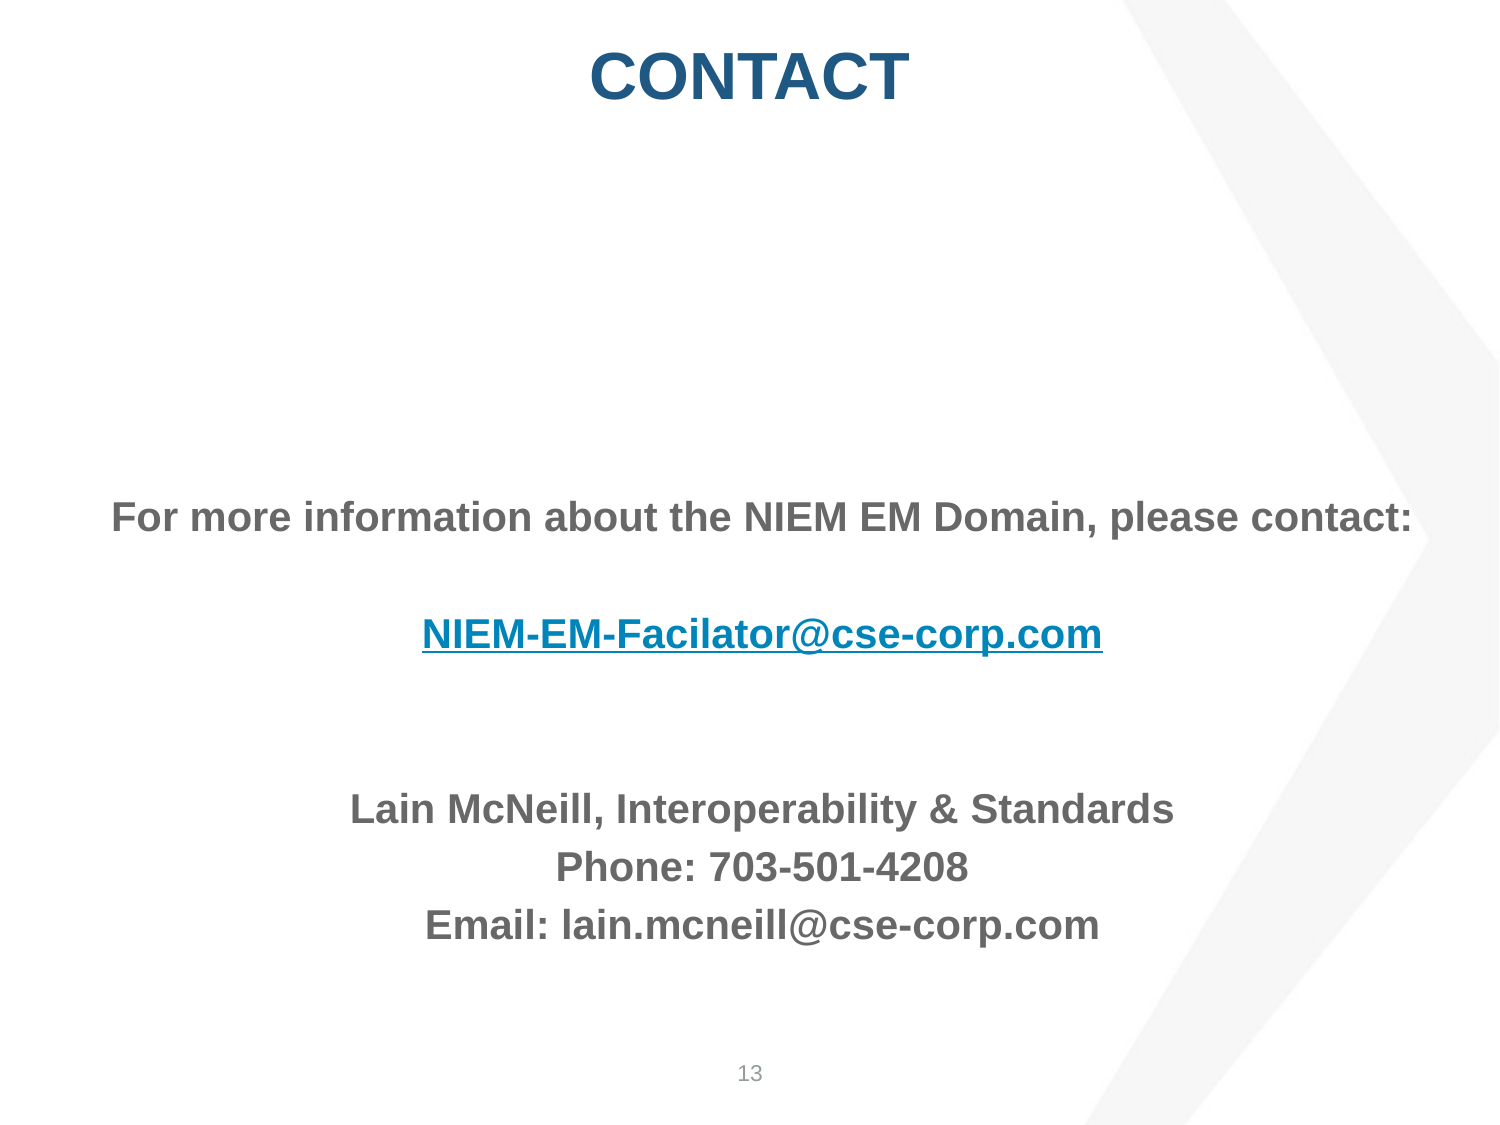

# CONTACT
For more information about the NIEM EM Domain, please contact:

NIEM-EM-Facilator@cse-corp.com

Lain McNeill, Interoperability & Standards
Phone: 703-501-4208
Email: lain.mcneill@cse-corp.com

13